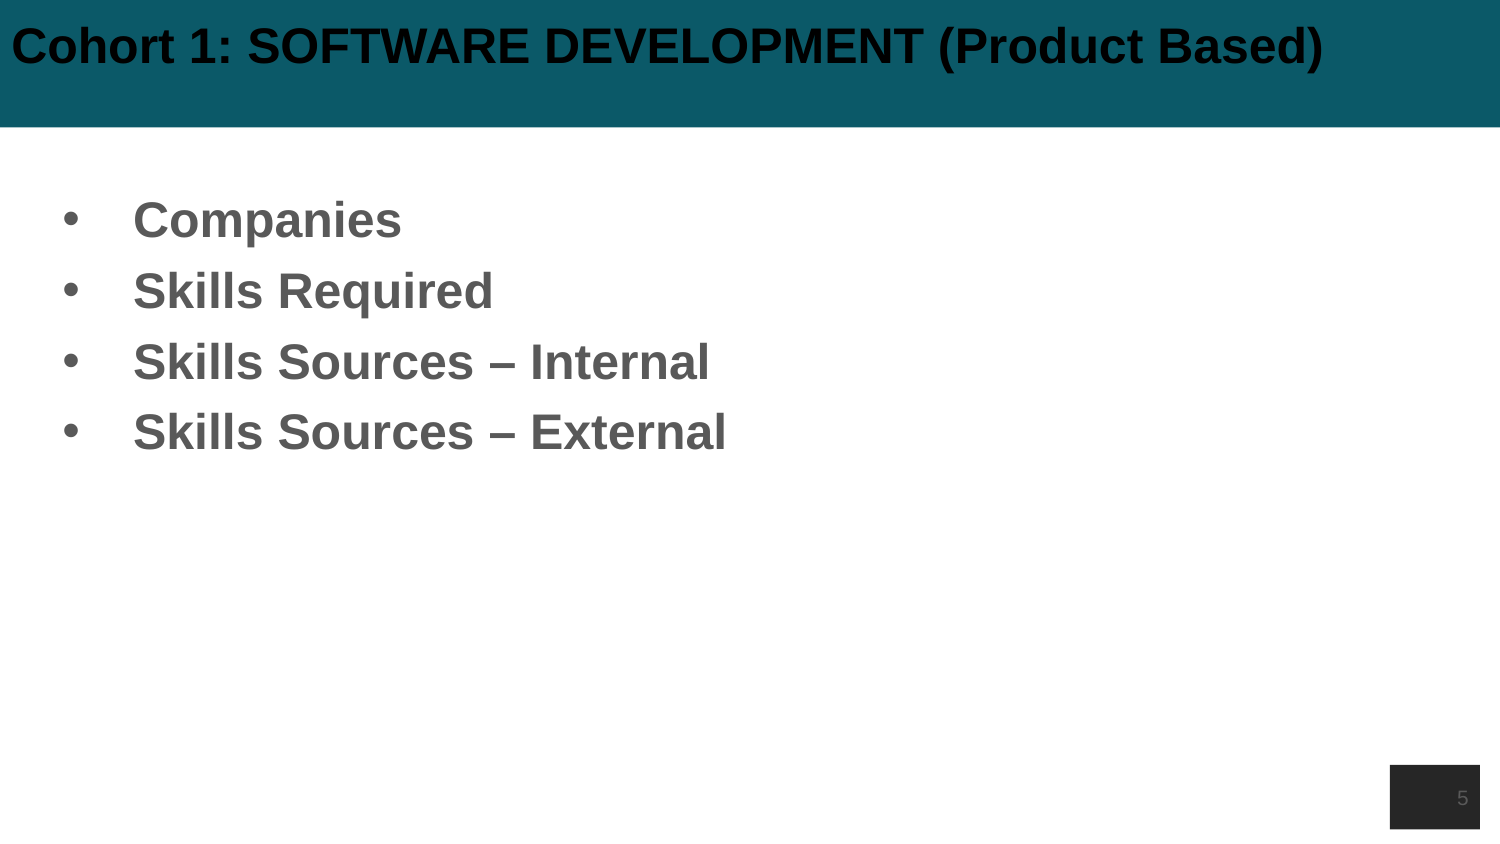

# Cohort 1: SOFTWARE DEVELOPMENT (Product Based)
Companies
Skills Required
Skills Sources – Internal
Skills Sources – External

5